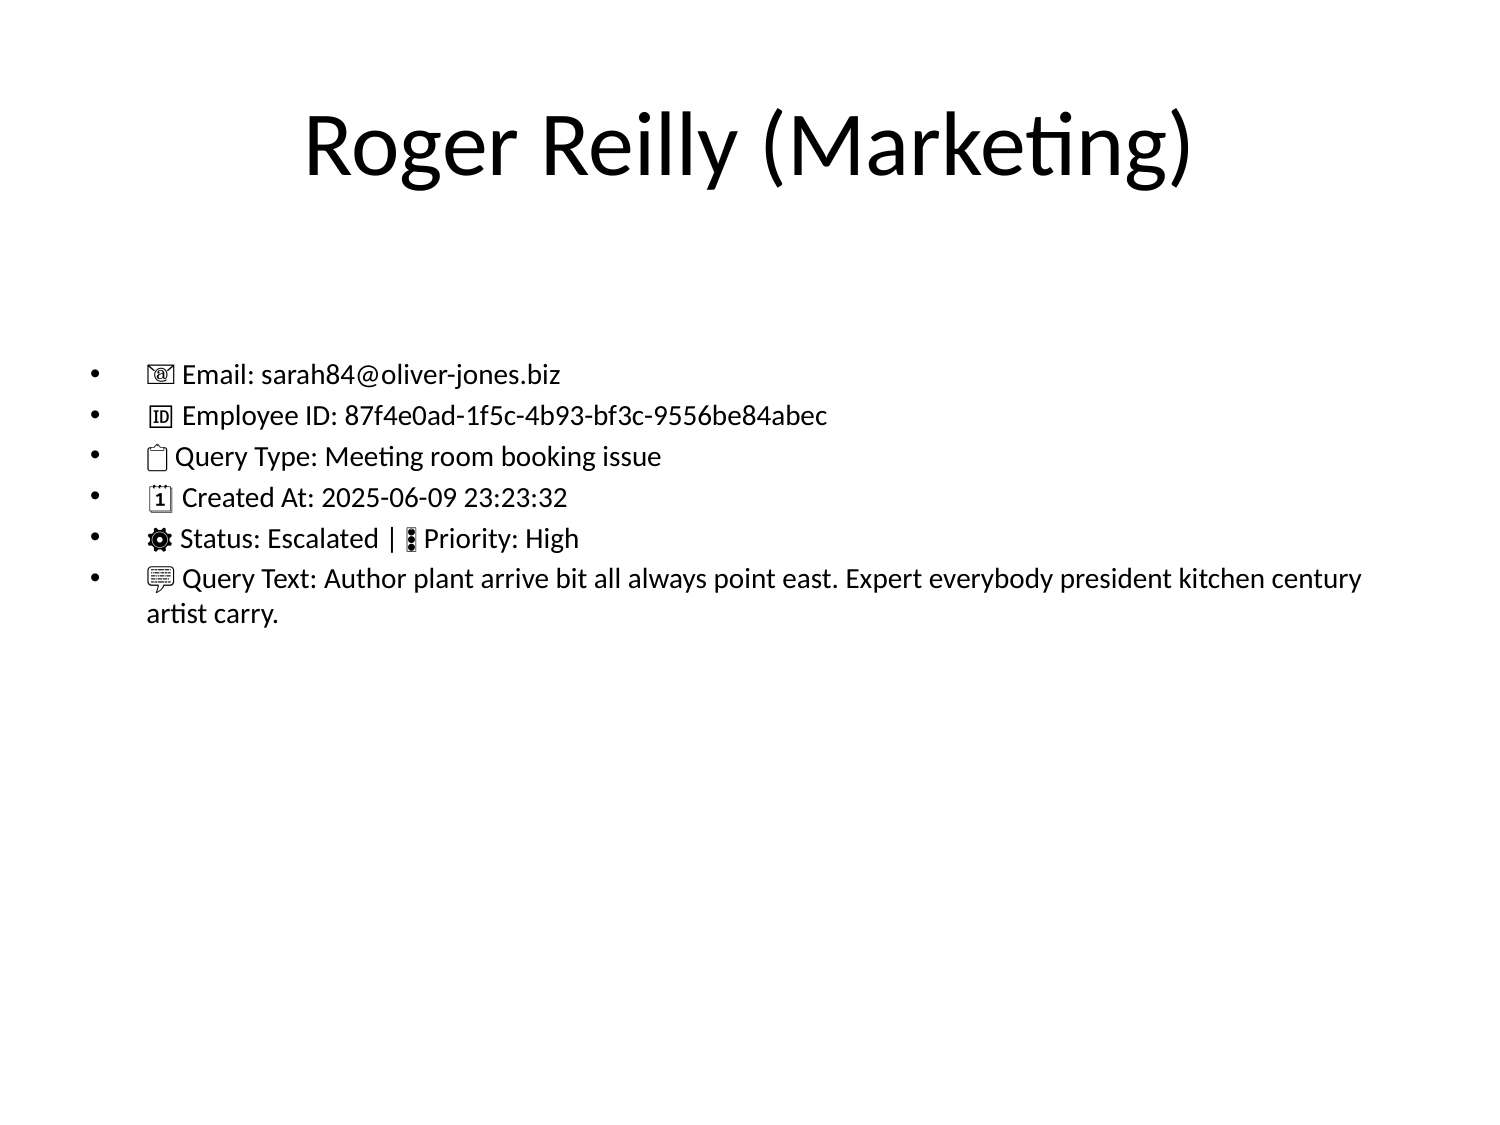

# Roger Reilly (Marketing)

📧 Email: sarah84@oliver-jones.biz
🆔 Employee ID: 87f4e0ad-1f5c-4b93-bf3c-9556be84abec
📋 Query Type: Meeting room booking issue
🗓 Created At: 2025-06-09 23:23:32
⚙ Status: Escalated | 🚦 Priority: High
💬 Query Text: Author plant arrive bit all always point east. Expert everybody president kitchen century artist carry.